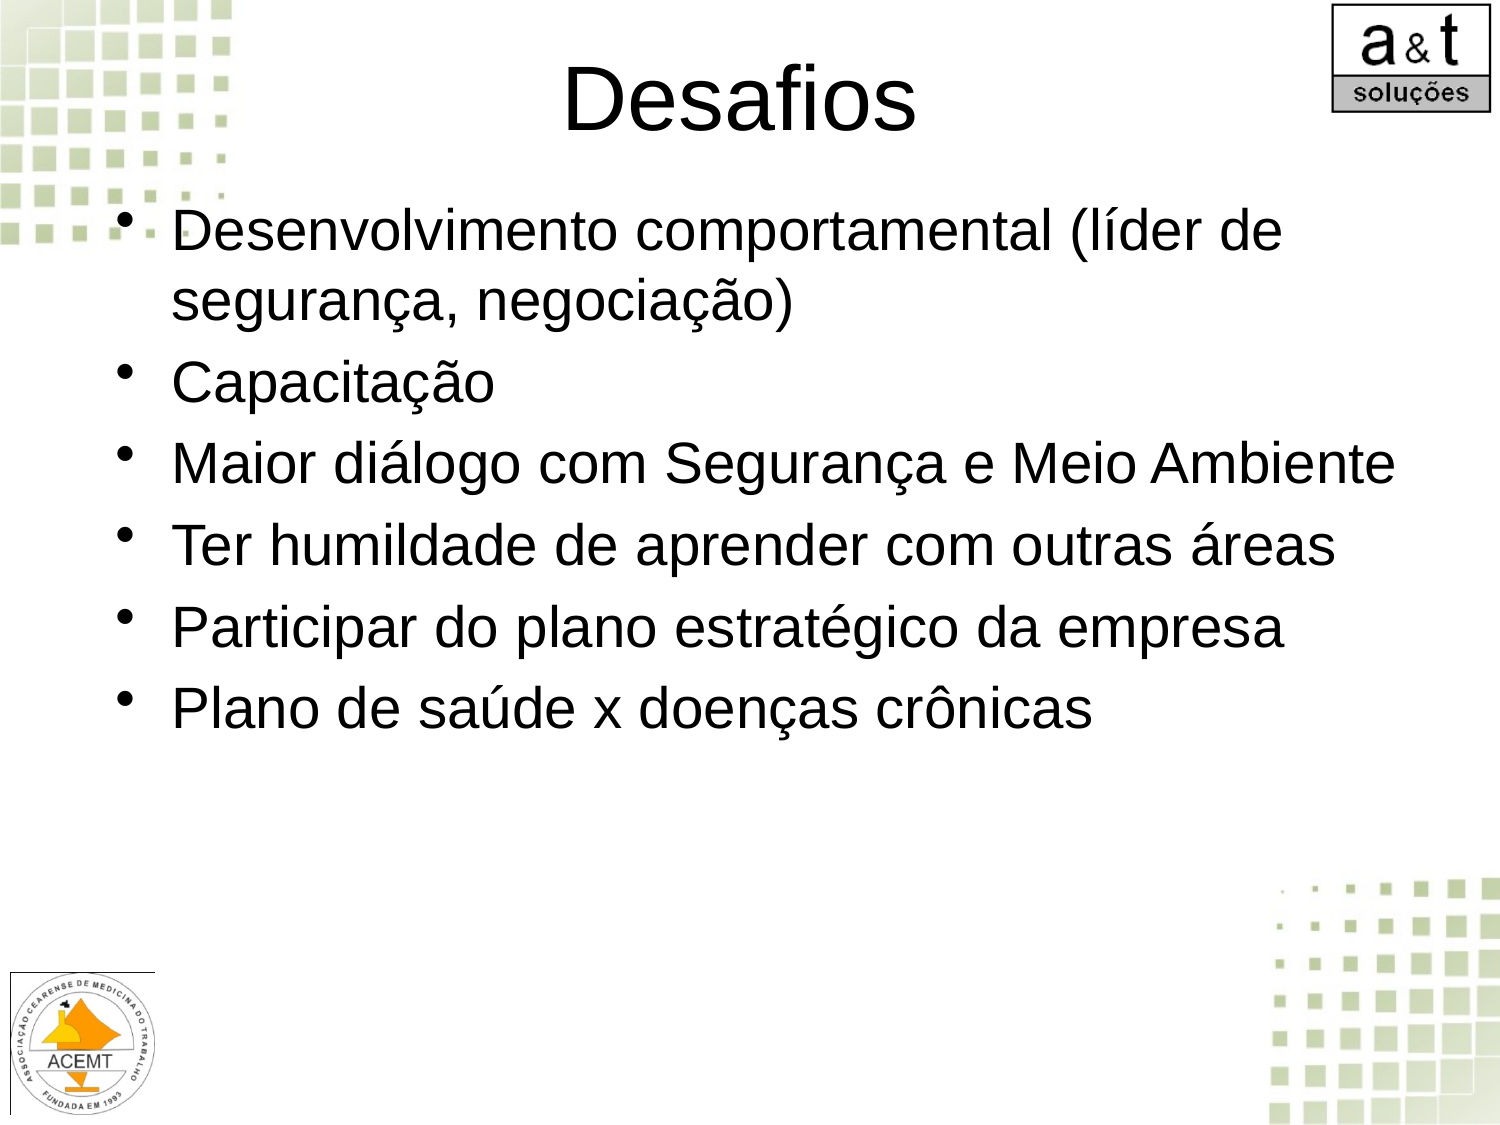

# Desafios
Desenvolvimento comportamental (líder de segurança, negociação)
Capacitação
Maior diálogo com Segurança e Meio Ambiente
Ter humildade de aprender com outras áreas
Participar do plano estratégico da empresa
Plano de saúde x doenças crônicas